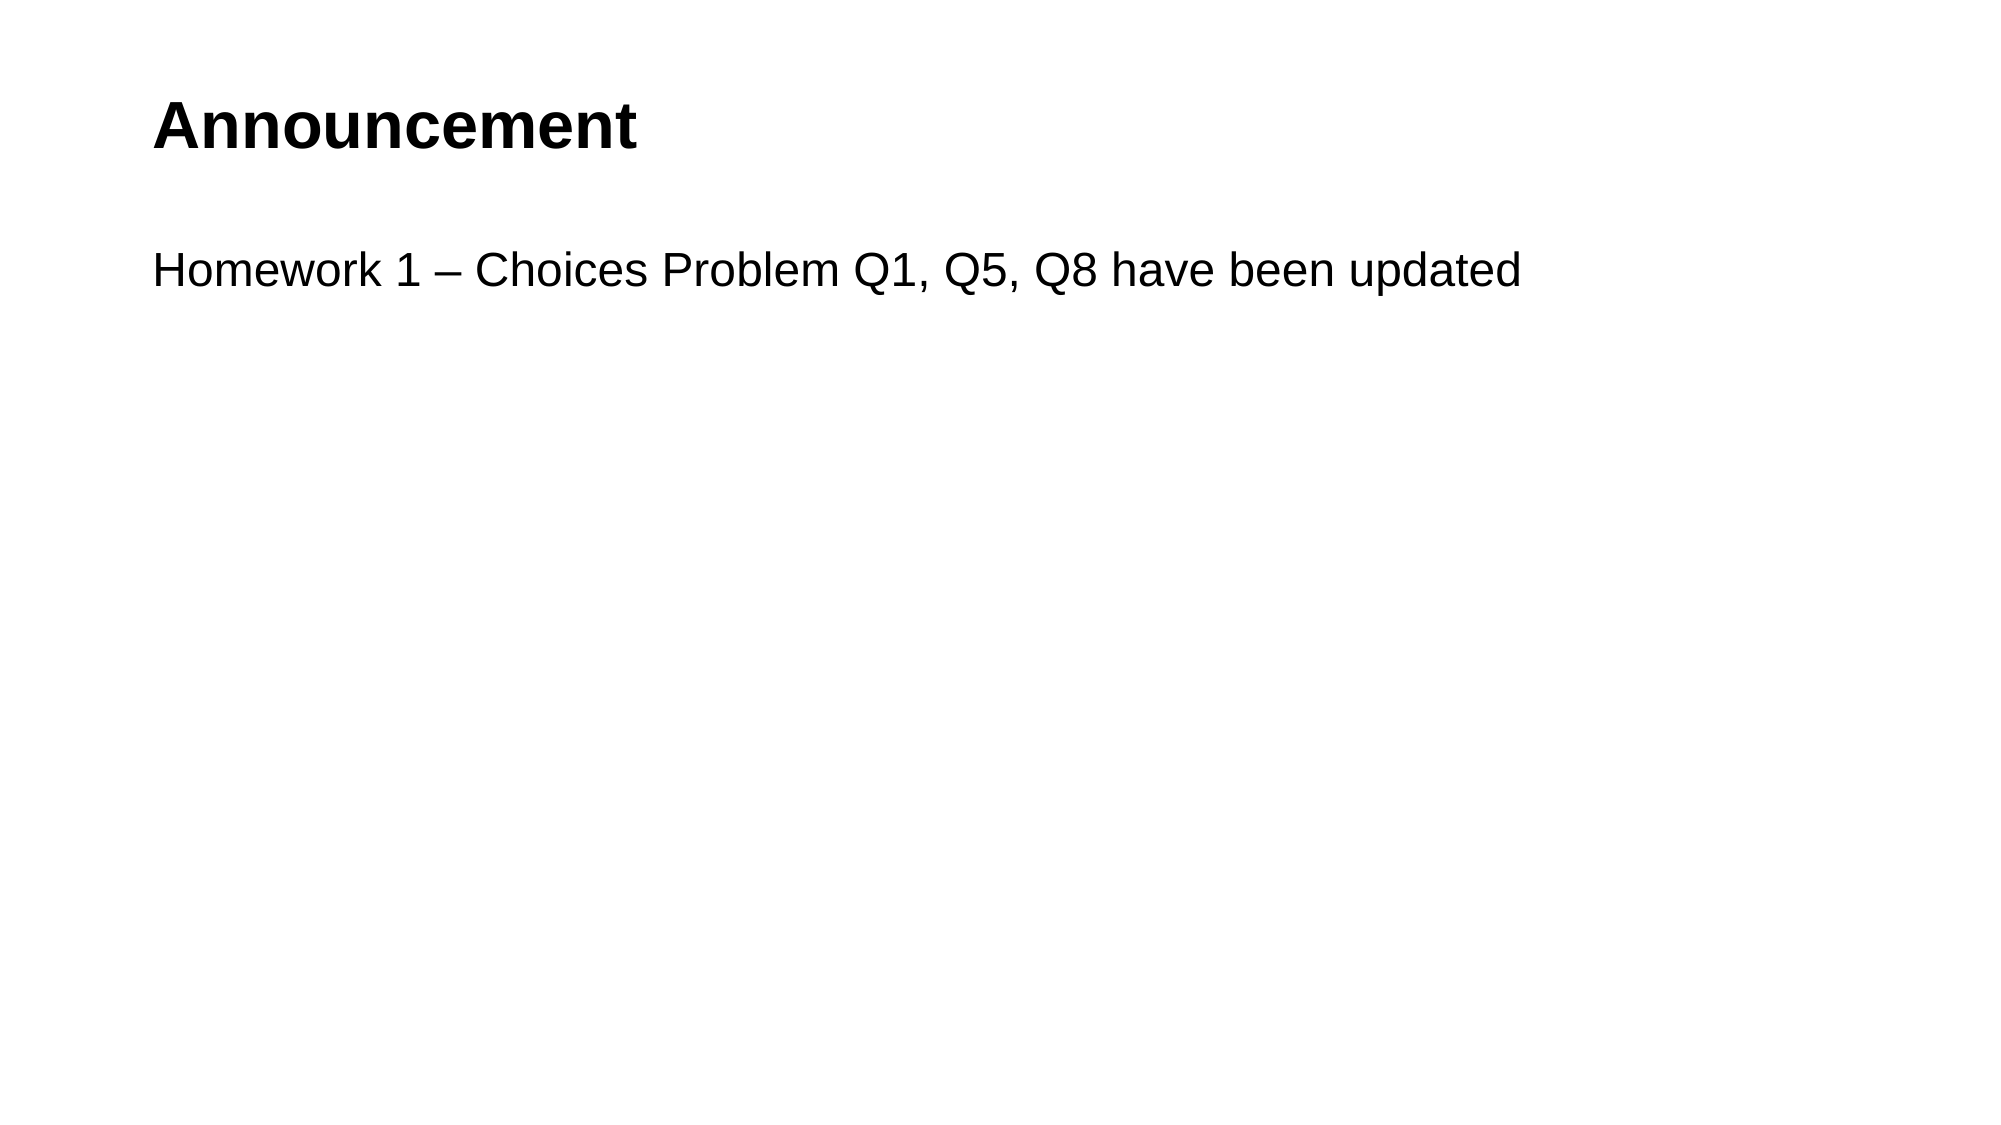

# Announcement
Homework 1 – Choices Problem Q1, Q5, Q8 have been updated